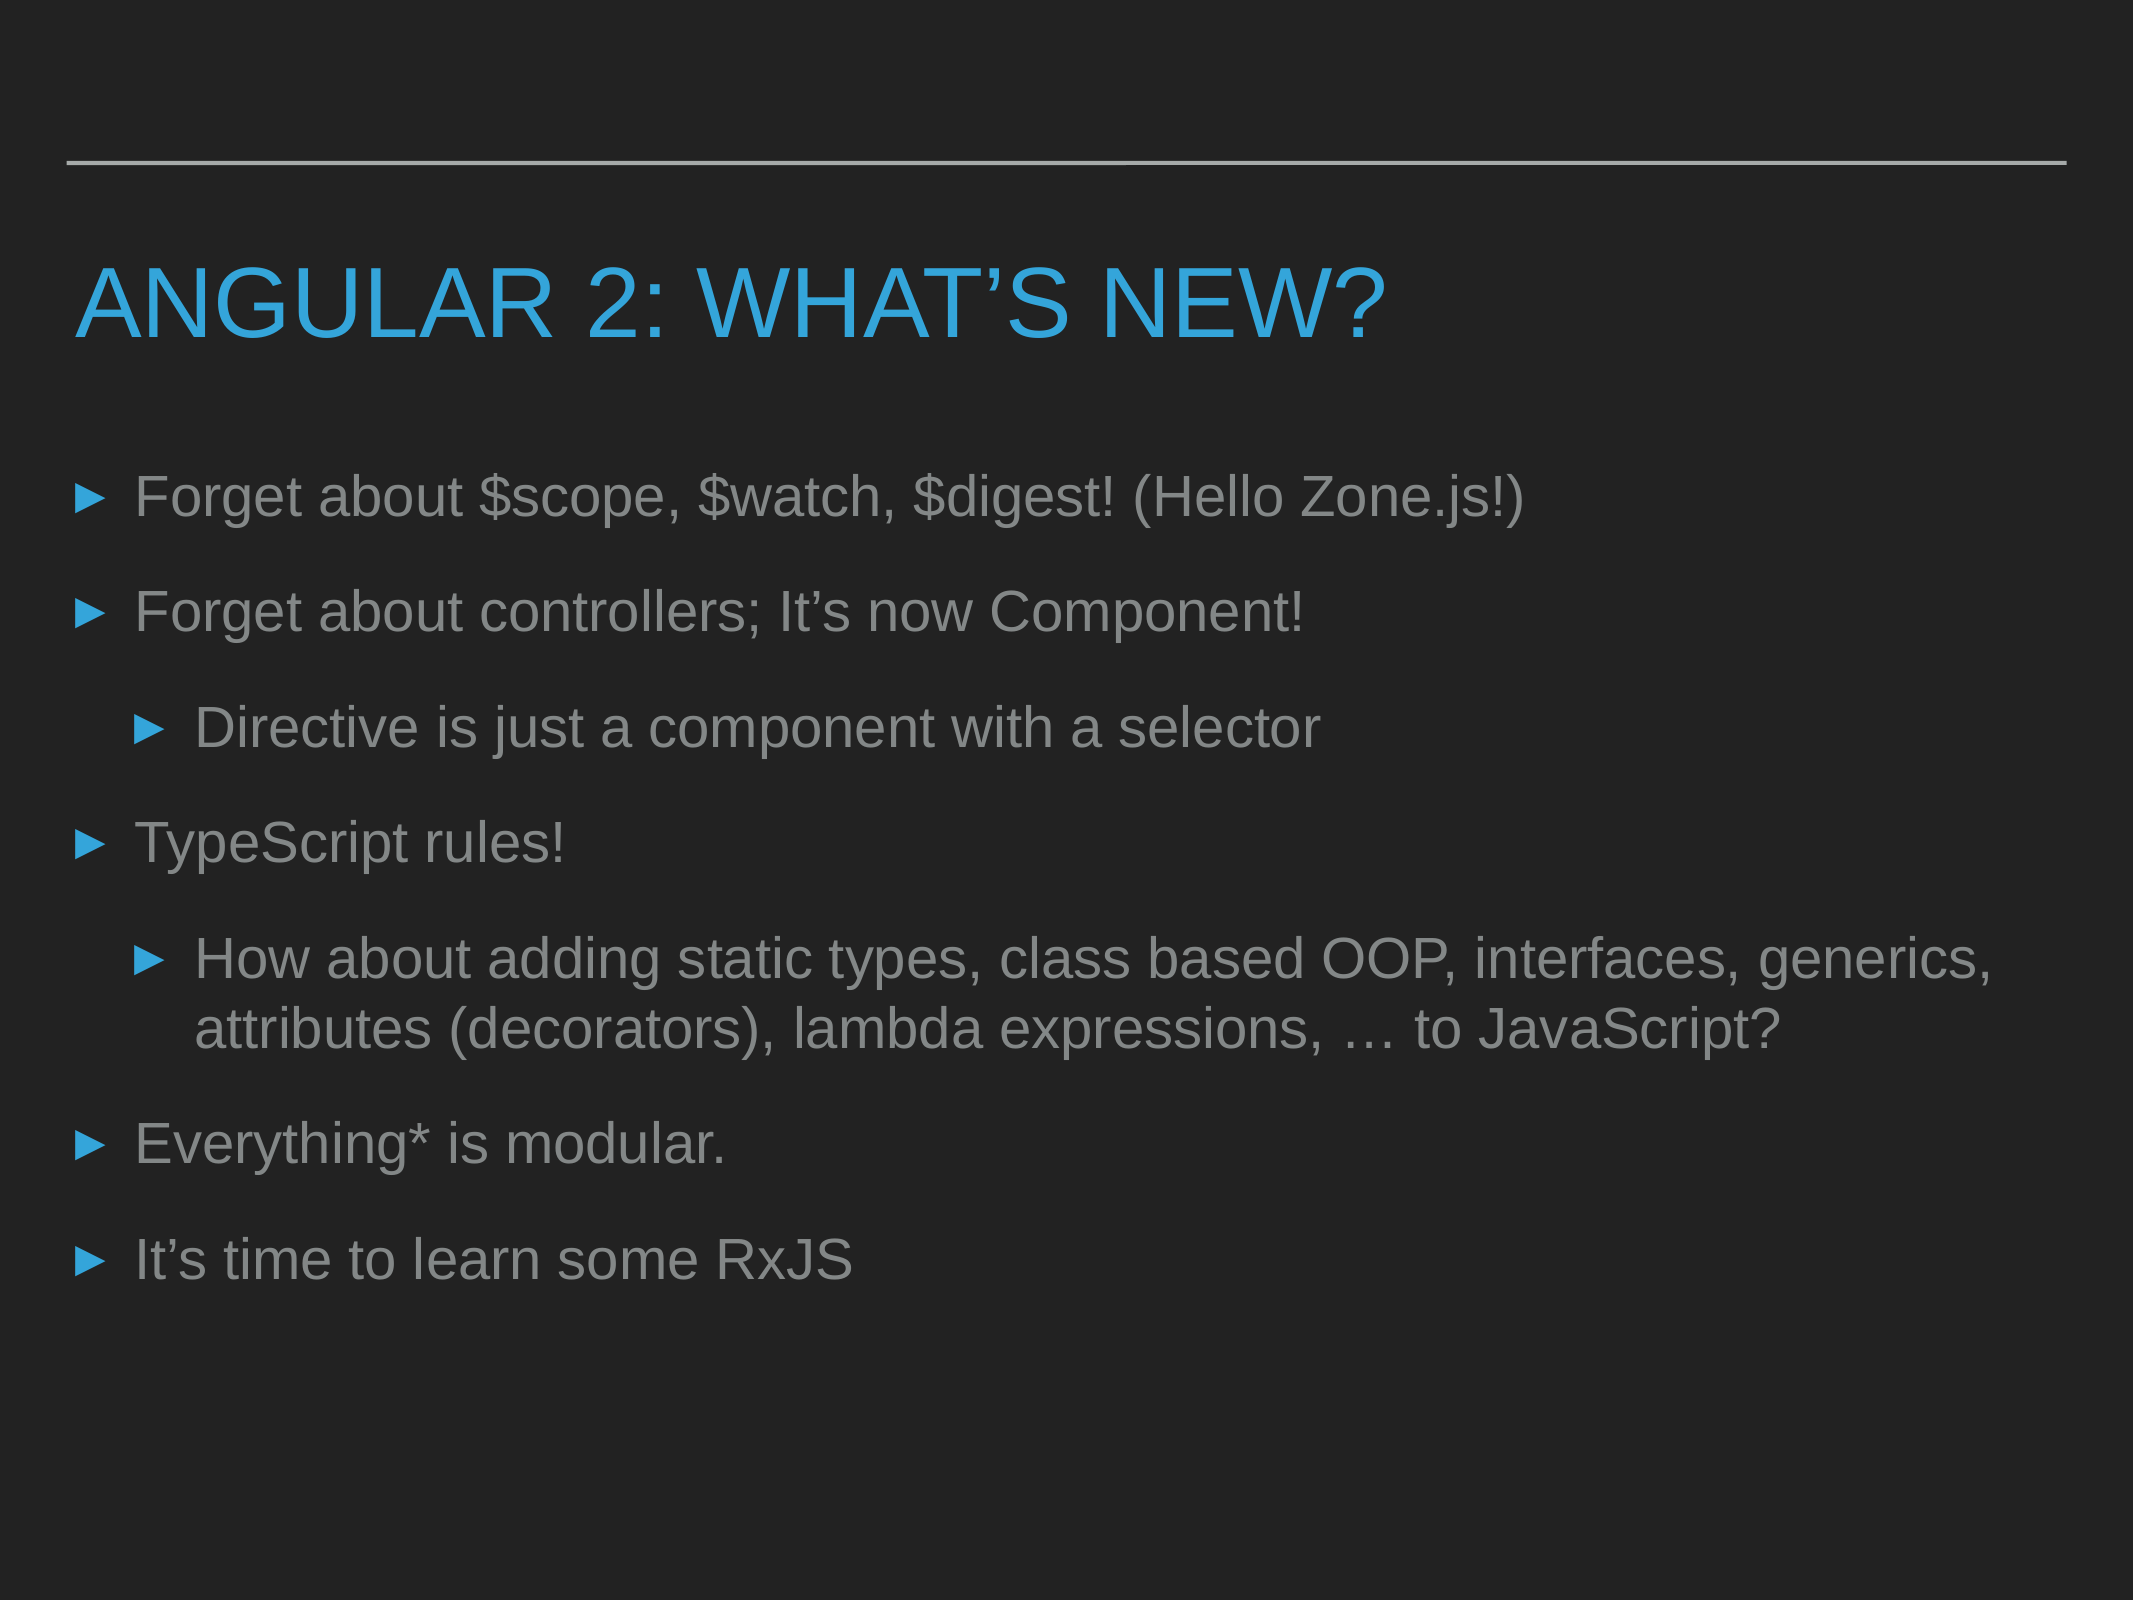

# Angular 2: What’s new?
Forget about $scope, $watch, $digest! (Hello Zone.js!)
Forget about controllers; It’s now Component!
Directive is just a component with a selector
TypeScript rules!
How about adding static types, class based OOP, interfaces, generics, attributes (decorators), lambda expressions, … to JavaScript?
Everything* is modular.
It’s time to learn some RxJS